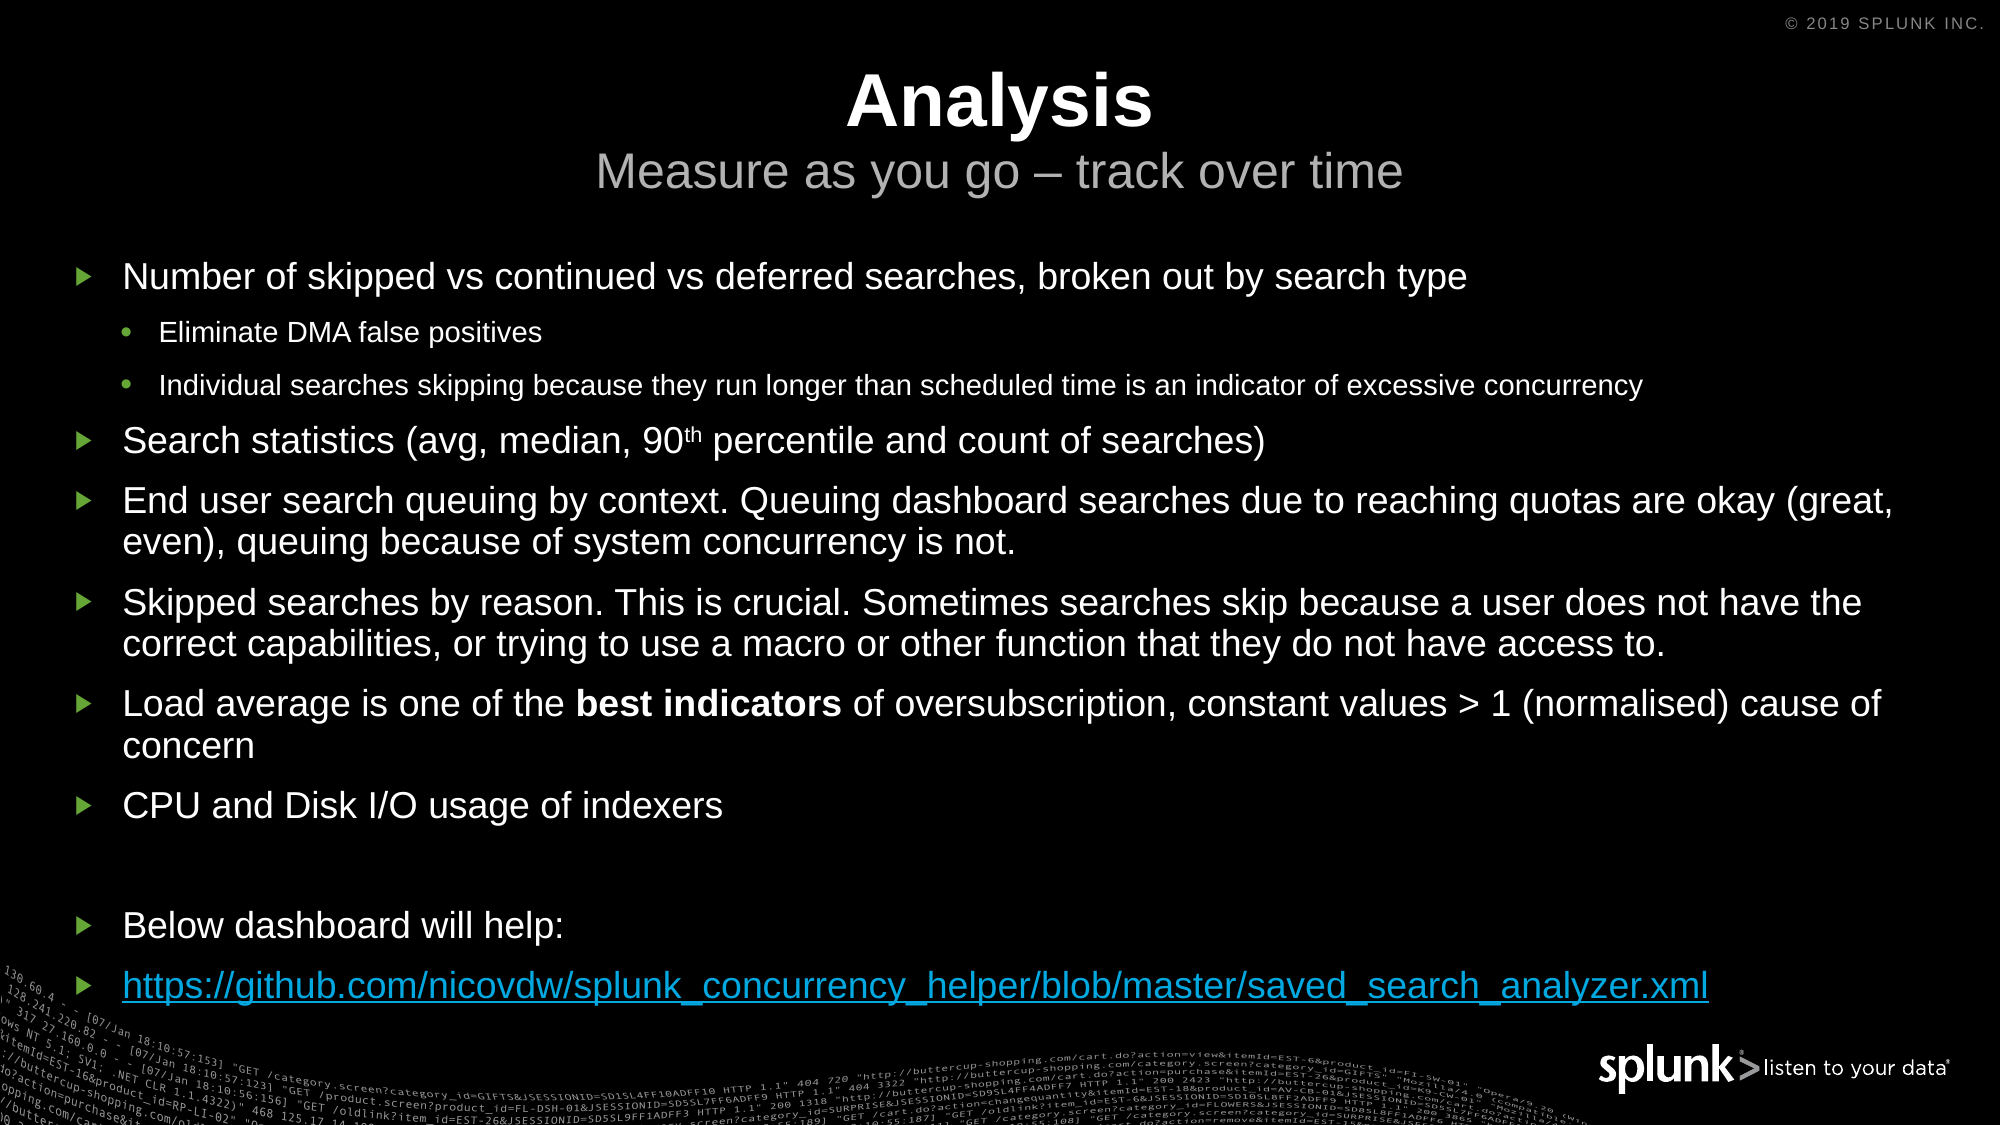

# Analysis
Measure as you go – track over time
Number of skipped vs continued vs deferred searches, broken out by search type
Eliminate DMA false positives
Individual searches skipping because they run longer than scheduled time is an indicator of excessive concurrency
Search statistics (avg, median, 90th percentile and count of searches)
End user search queuing by context. Queuing dashboard searches due to reaching quotas are okay (great, even), queuing because of system concurrency is not.
Skipped searches by reason. This is crucial. Sometimes searches skip because a user does not have the correct capabilities, or trying to use a macro or other function that they do not have access to.
Load average is one of the best indicators of oversubscription, constant values > 1 (normalised) cause of concern
CPU and Disk I/O usage of indexers

Below dashboard will help:
https://github.com/nicovdw/splunk_concurrency_helper/blob/master/saved_search_analyzer.xml